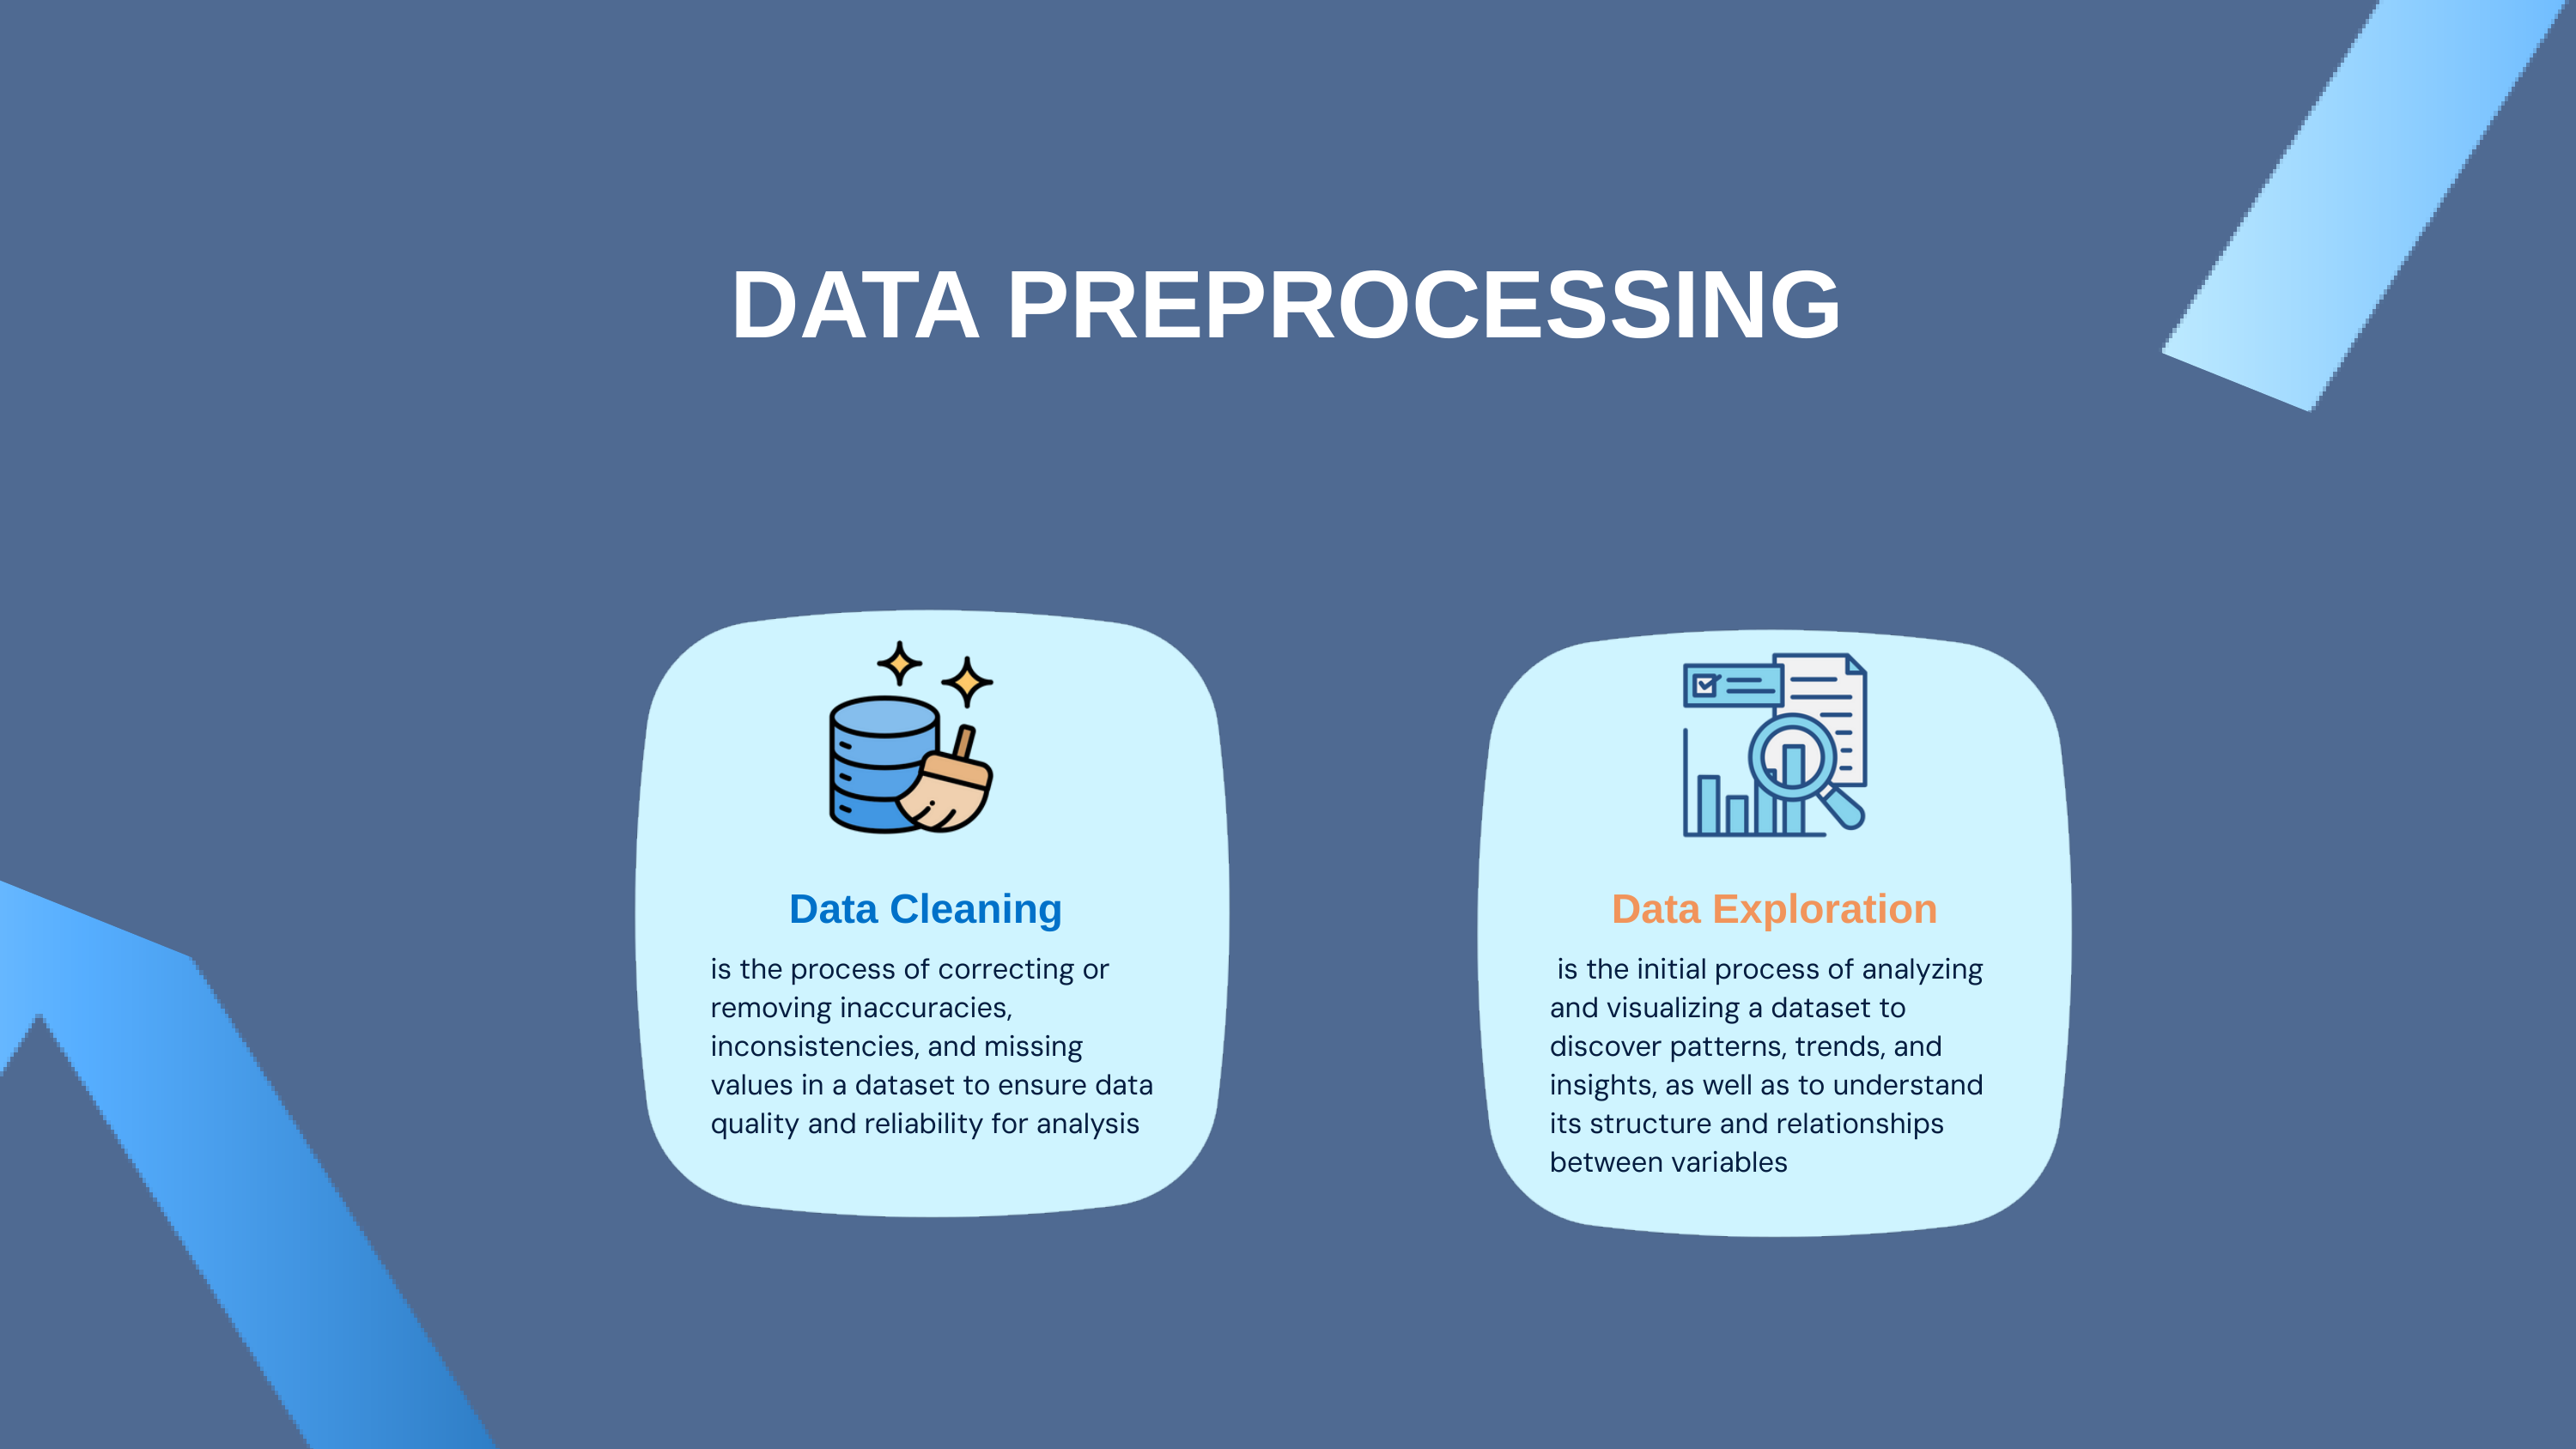

DATA PREPROCESSING

Data Cleaning
Data Exploration

is the process of correcting or removing inaccuracies, inconsistencies, and missing values in a dataset to ensure data quality and reliability for analysis
 is the initial process of analyzing and visualizing a dataset to discover patterns, trends, and insights, as well as to understand its structure and relationships between variables